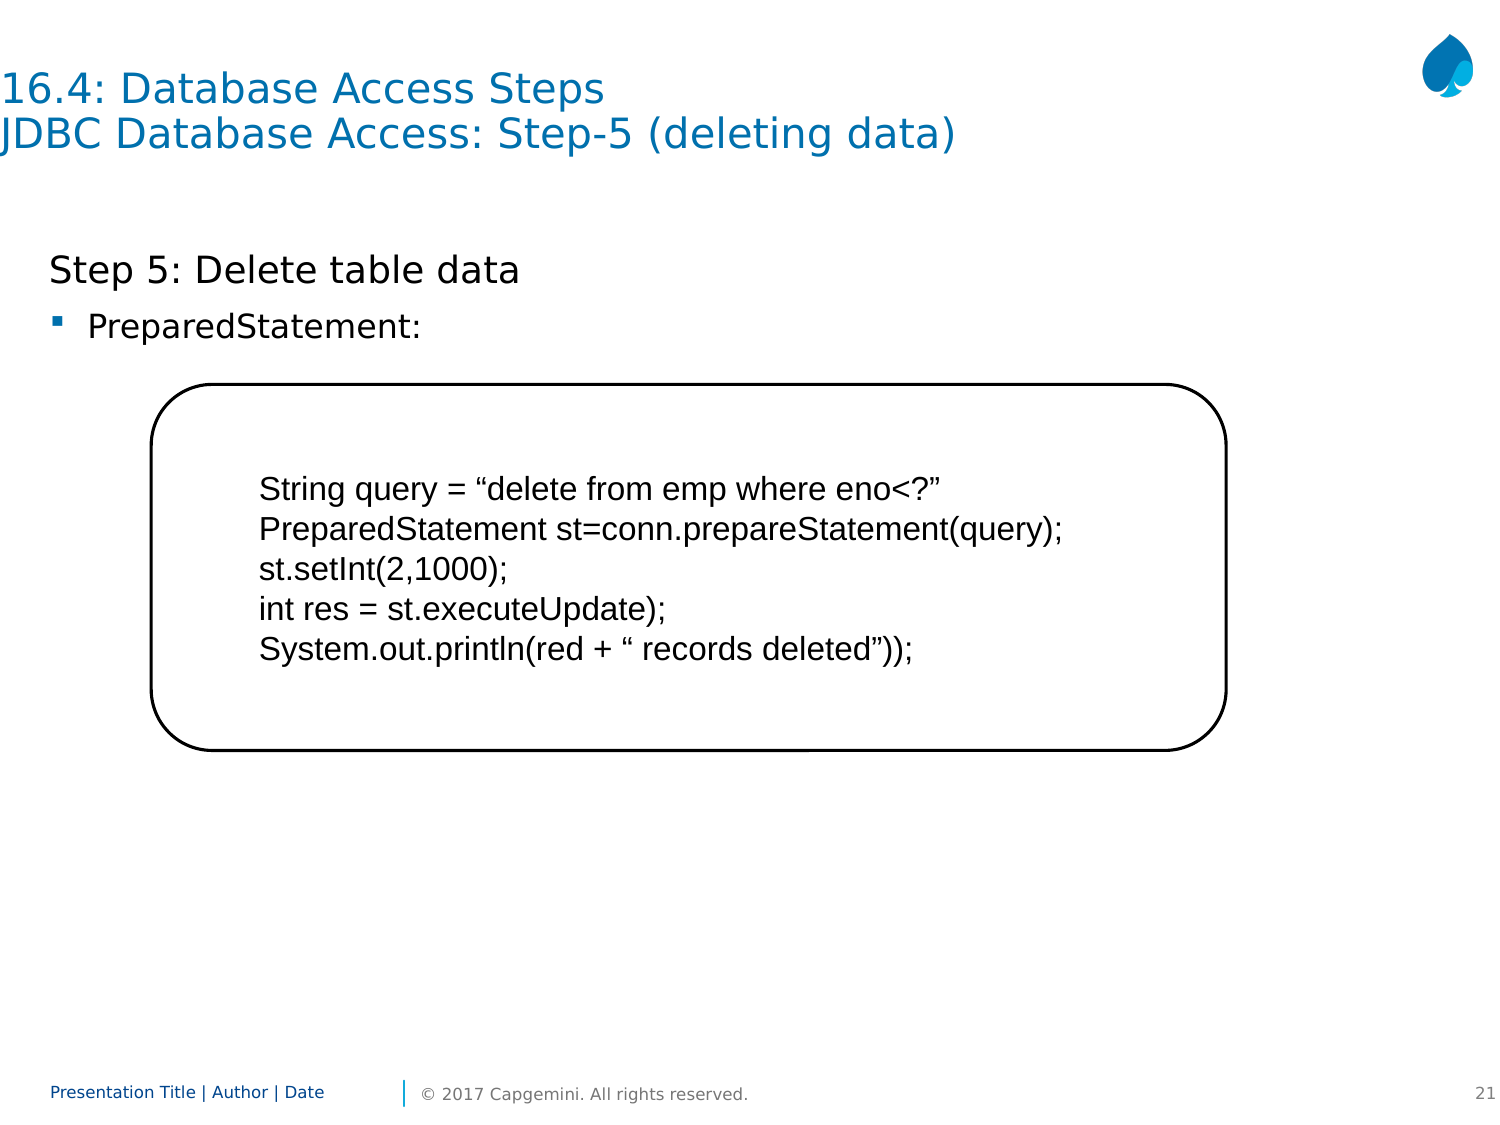

16.4: Database Access Steps
JDBC Database Access: Step-5 (deleting data)
Step 5: Delete table data
PreparedStatement:
String query = “delete from emp where eno<?”
PreparedStatement st=conn.prepareStatement(query);
st.setInt(2,1000);
int res = st.executeUpdate);
System.out.println(red + “ records deleted”));